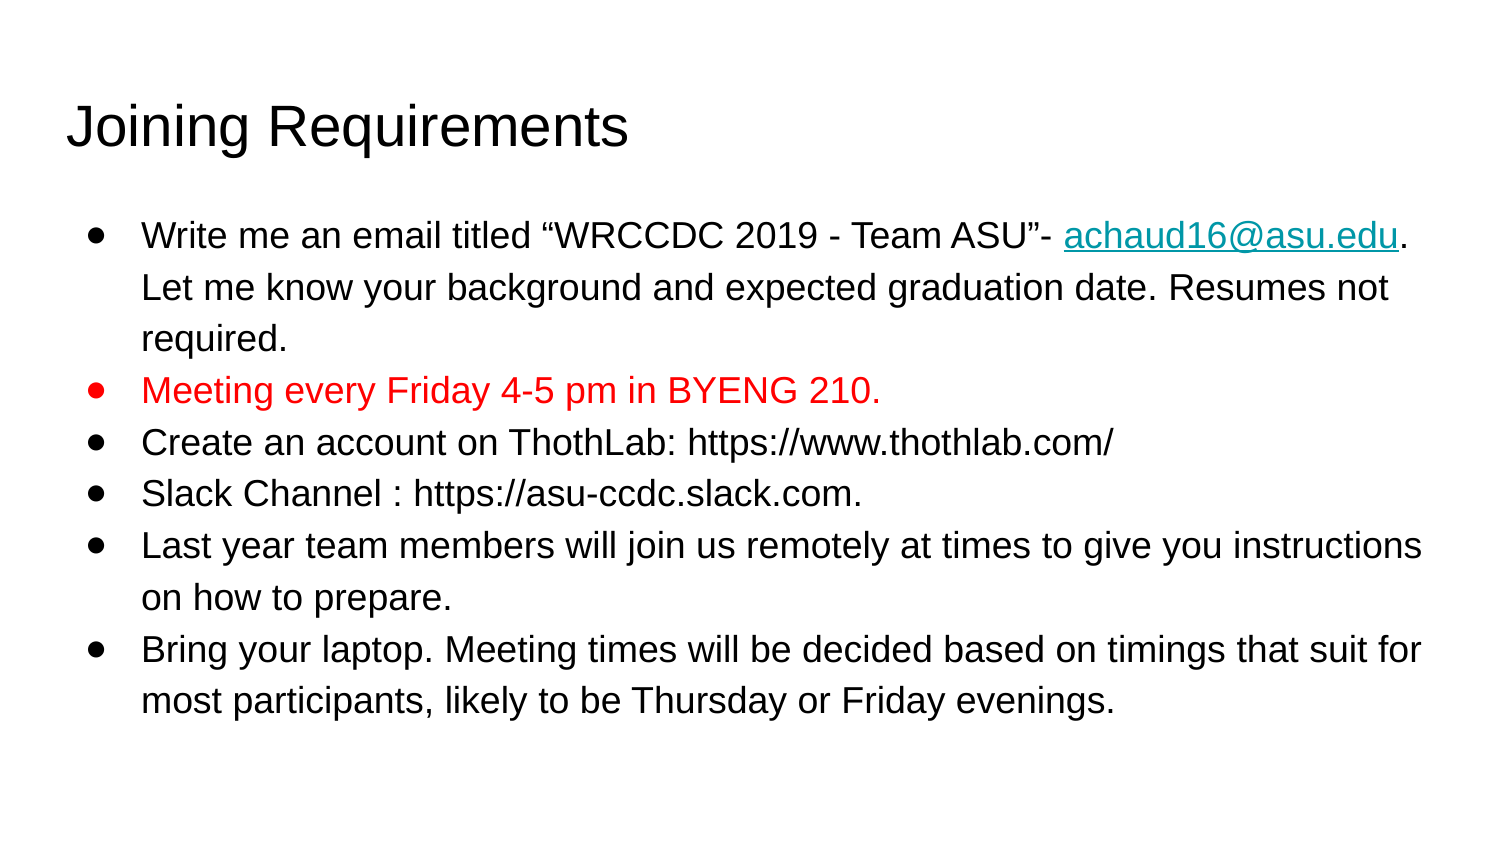

# Joining Requirements
Write me an email titled “WRCCDC 2019 - Team ASU”- achaud16@asu.edu. Let me know your background and expected graduation date. Resumes not required.
Meeting every Friday 4-5 pm in BYENG 210.
Create an account on ThothLab: https://www.thothlab.com/
Slack Channel : https://asu-ccdc.slack.com.
Last year team members will join us remotely at times to give you instructions on how to prepare.
Bring your laptop. Meeting times will be decided based on timings that suit for most participants, likely to be Thursday or Friday evenings.